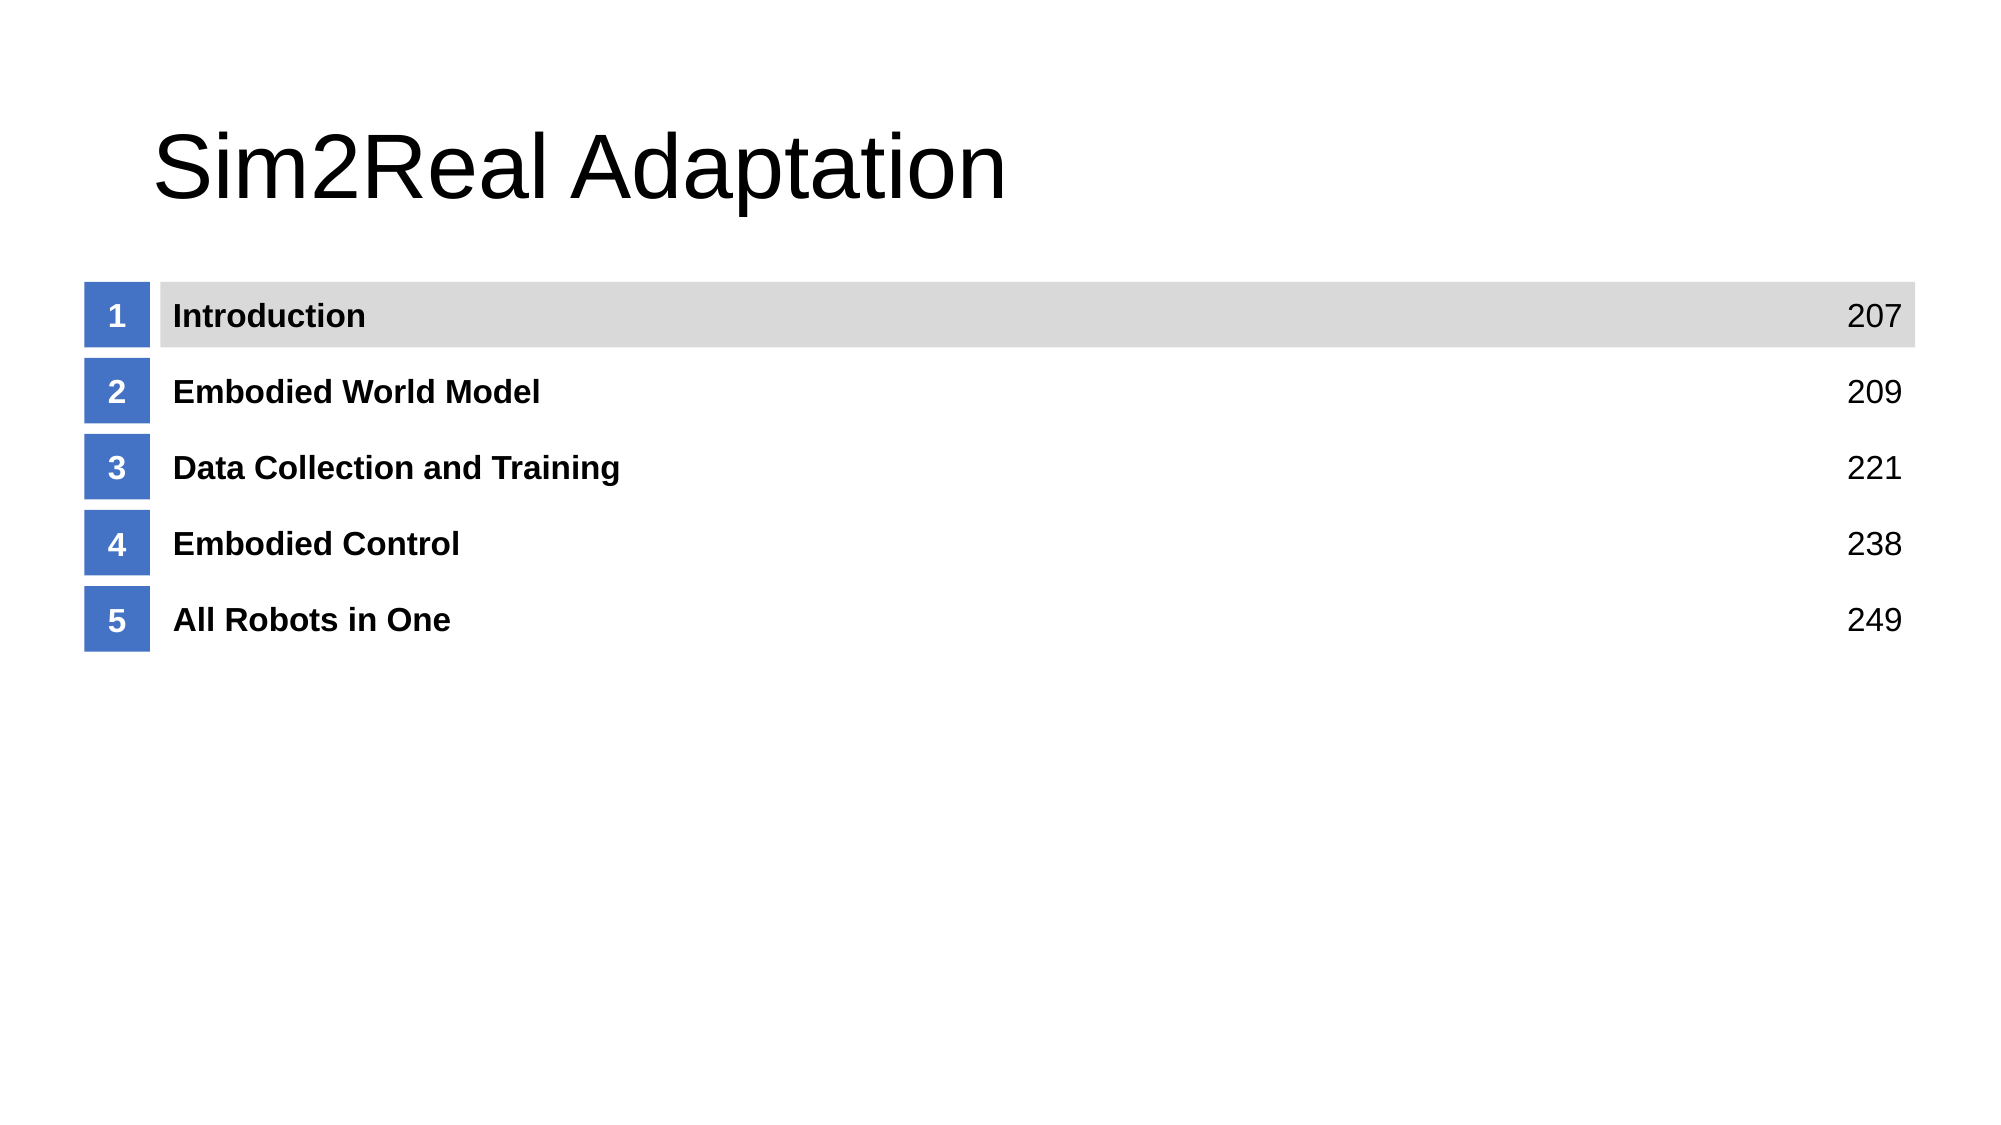

# Sim2Real Adaptation
1

Introduction
207
2
Embodied World Model
209
3
Data Collection and Training
221
4
Embodied Control
238
5
All Robots in One
249